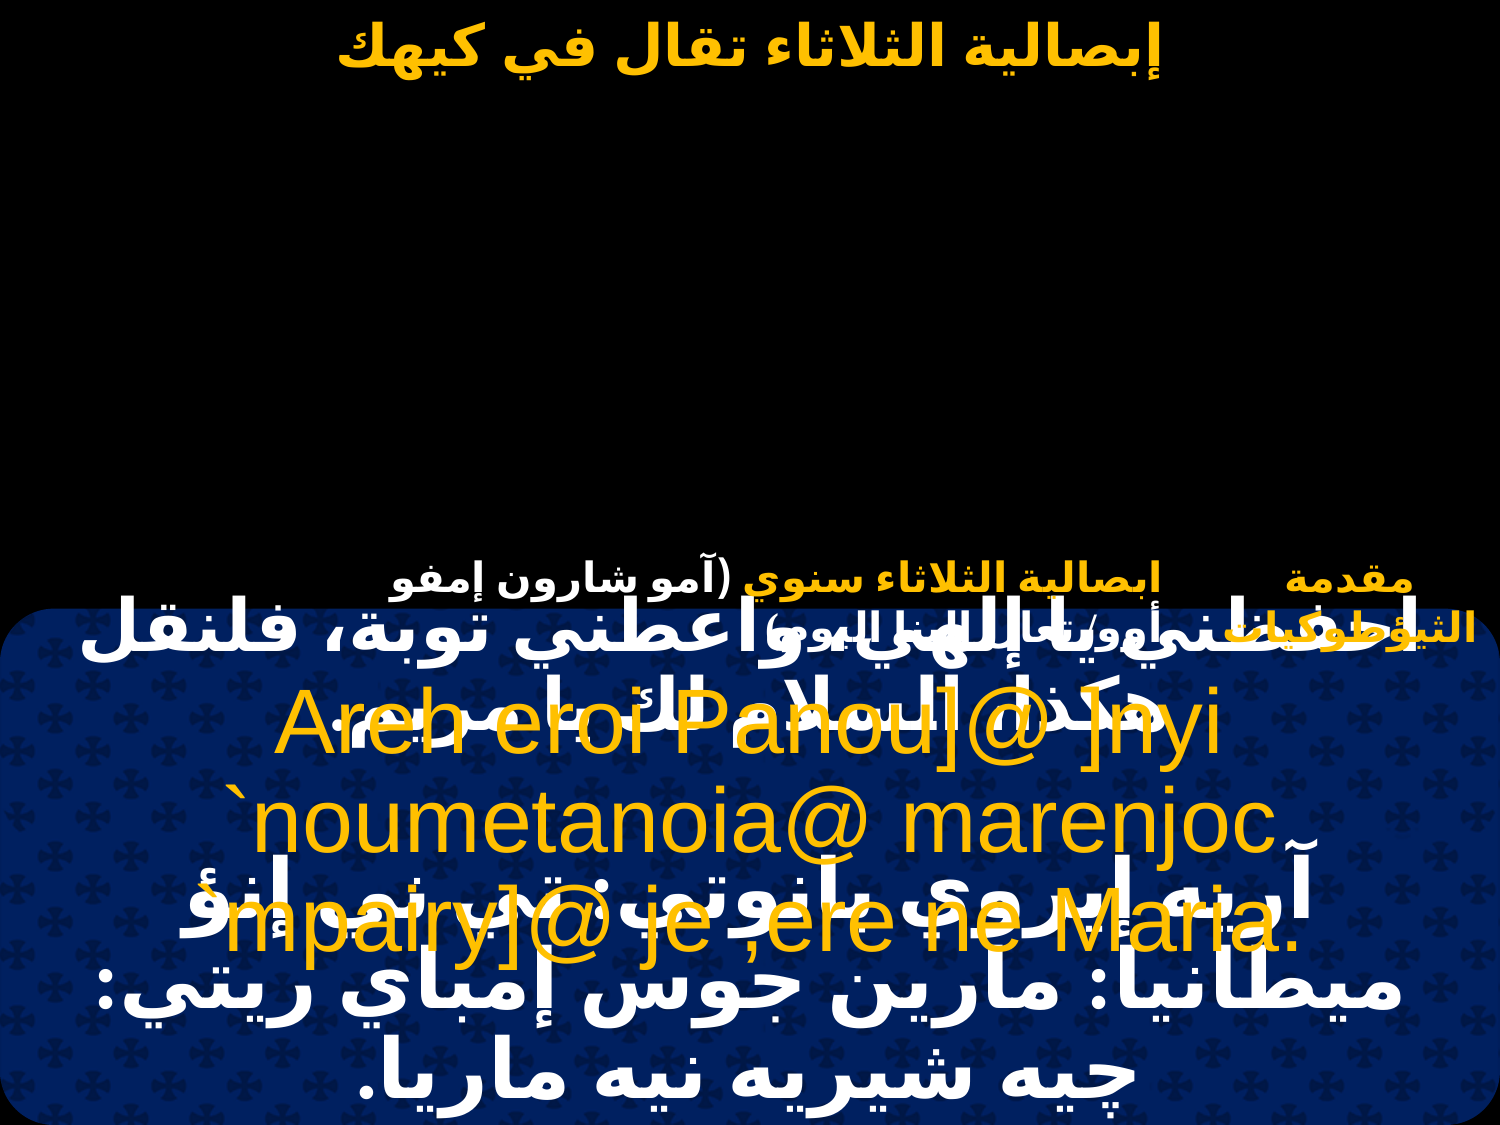

# ابصالية الثلاثاء كيهك
ابصالية الثلاثاء سنوي (آمو شارون إمفو أوو/ تعال إلينا اليوم)
مقدمة الثيؤطوكيات
احفظني يا إلهي، واعطني توبة، فلنقل هكذا، السلام لك يا مريم.
Areh eroi Panou]@ ]nyi `noumetanoia@ marenjoc `mpairy]@ je ,ere ne Maria.
آريه إيروي بانوتي: تي ني إنؤ ميطانيا: مارين جوس إمباي ريتي: چيه شيريه نيه ماريا.